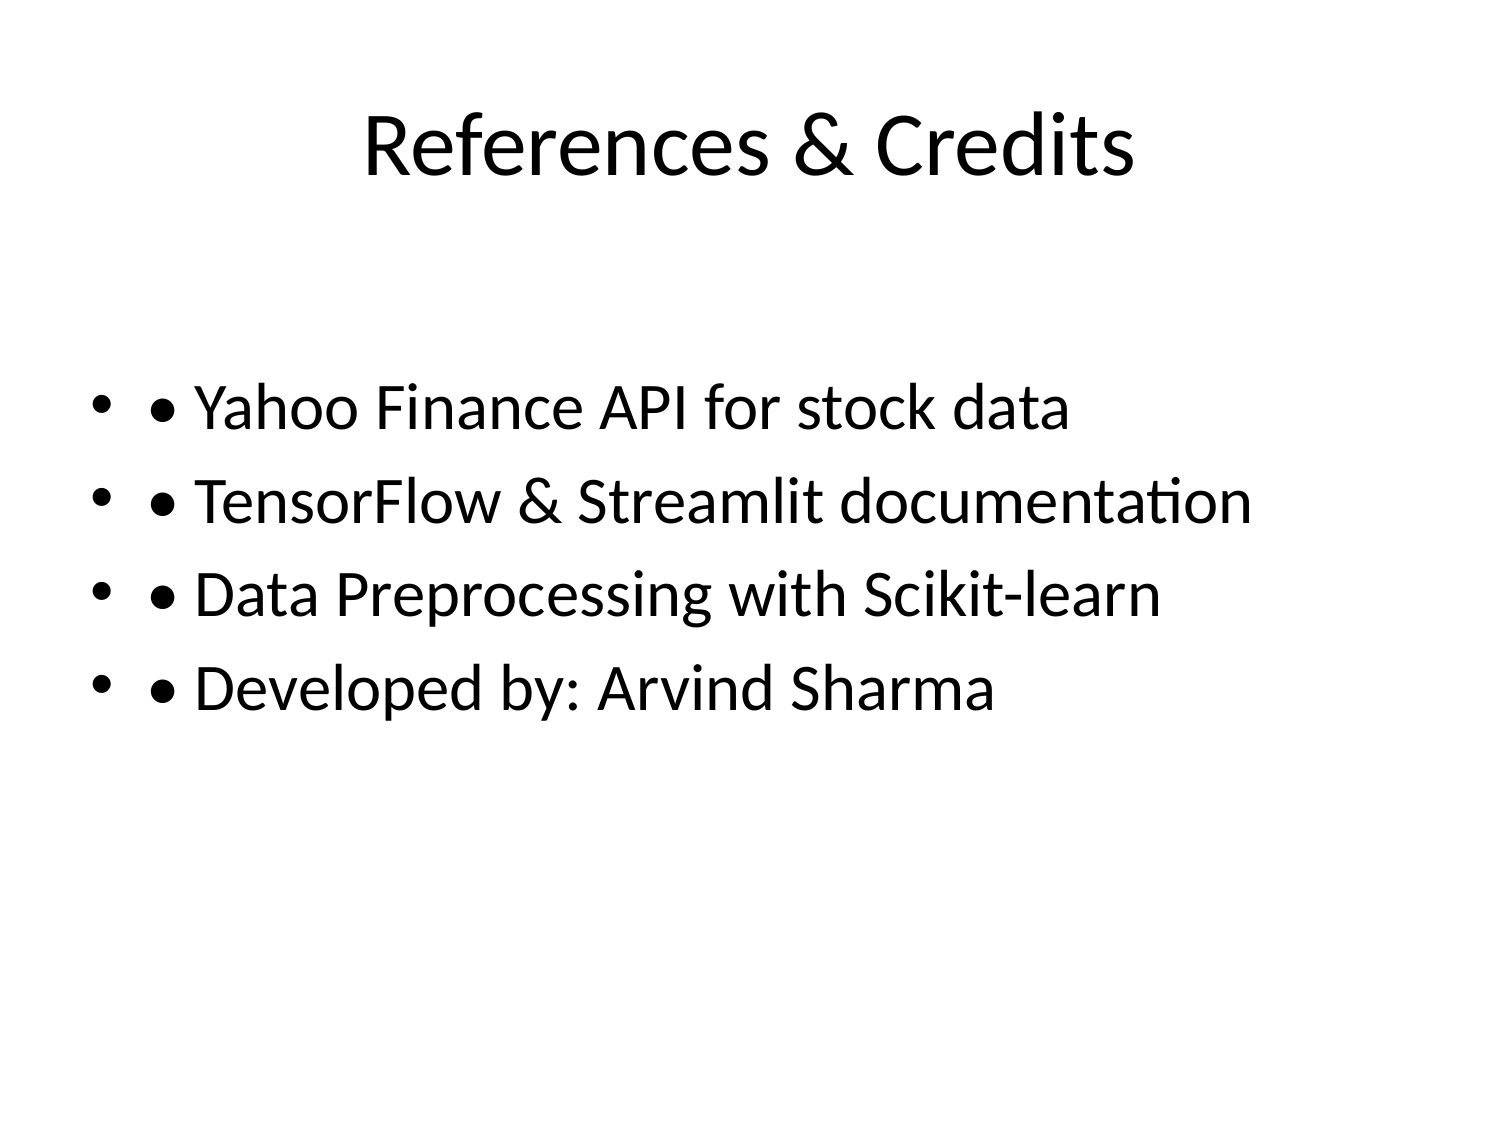

# References & Credits

• Yahoo Finance API for stock data
• TensorFlow & Streamlit documentation
• Data Preprocessing with Scikit-learn
• Developed by: Arvind Sharma